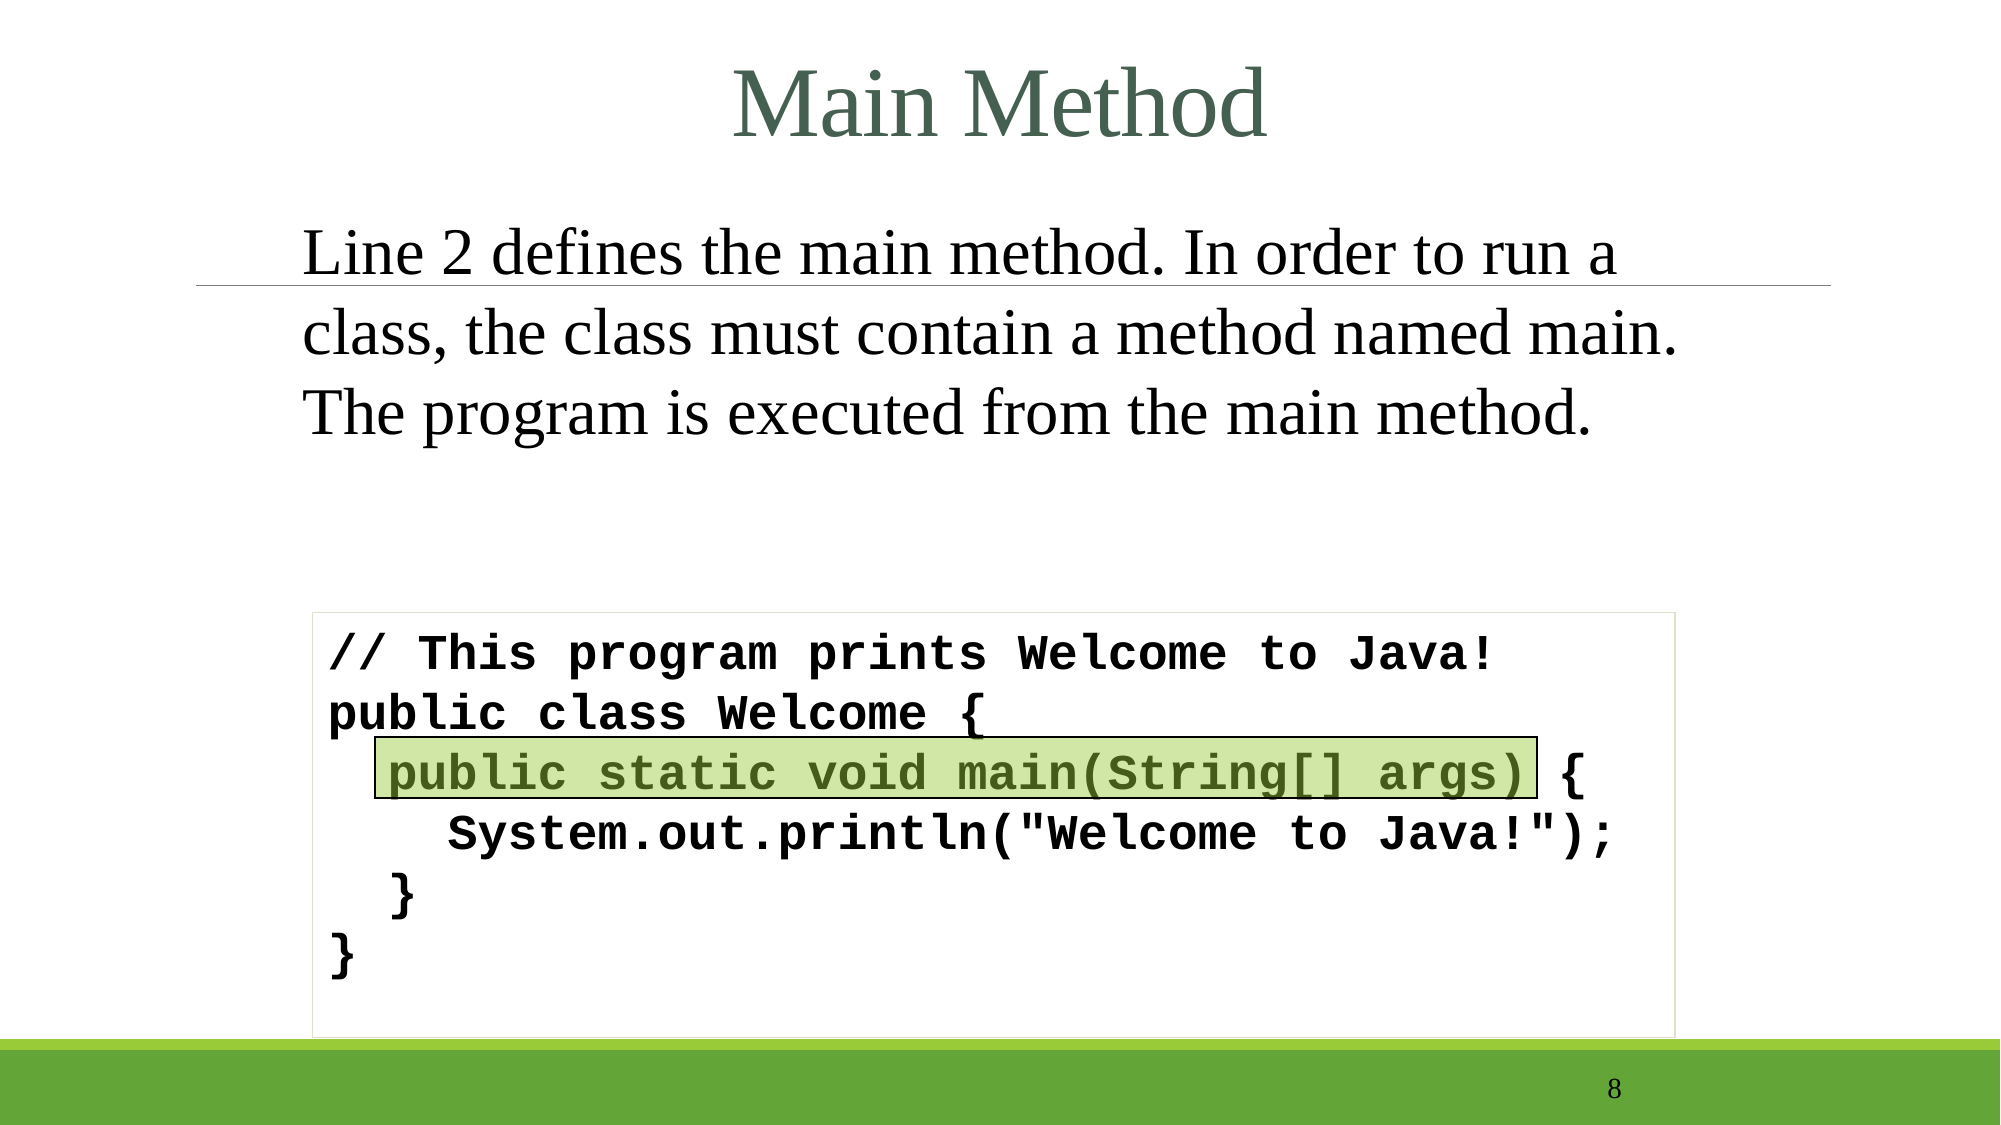

# Main Method
Line 2 defines the main method. In order to run a class, the class must contain a method named main. The program is executed from the main method.
// This program prints Welcome to Java!
public class Welcome {
  public static void main(String[] args) {
    System.out.println("Welcome to Java!");
  }
}

8